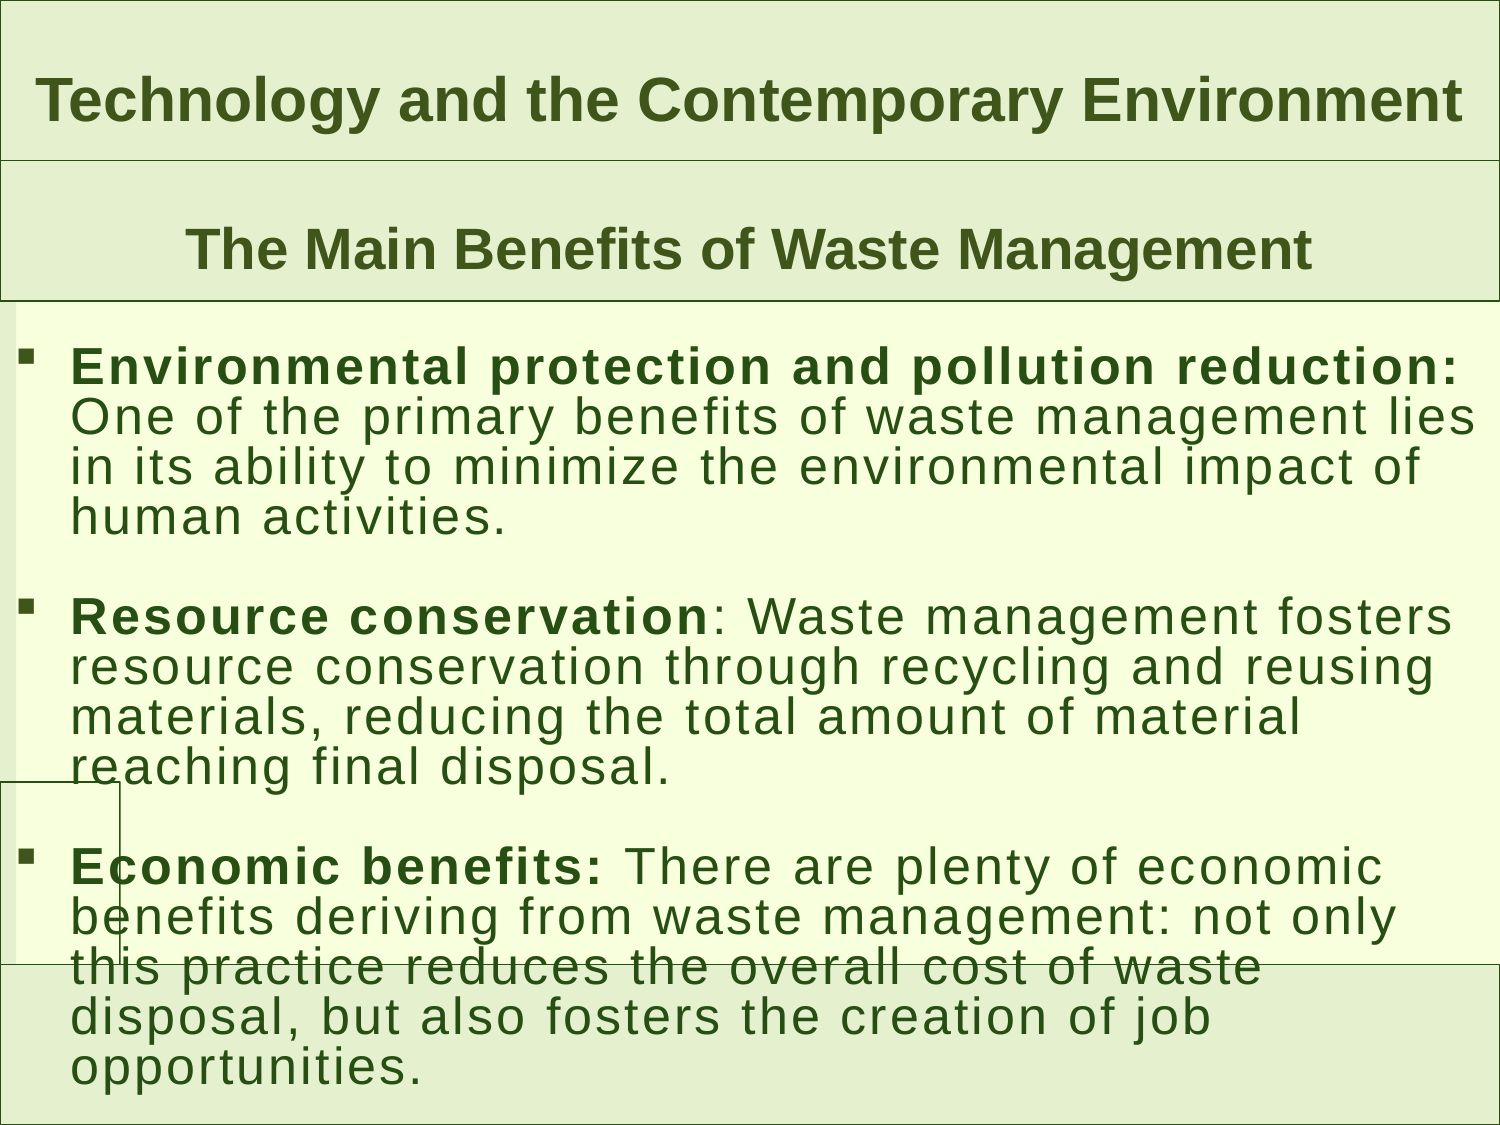

Technology and the Contemporary Environment
The Main Benefits of Waste Management

Environmental protection and pollution reduction: One of the primary benefits of waste management lies in its ability to minimize the environmental impact of human activities.

Resource conservation: Waste management fosters resource conservation through recycling and reusing materials, reducing the total amount of material reaching final disposal.

Economic benefits: There are plenty of economic benefits deriving from waste management: not only this practice reduces the overall cost of waste disposal, but also fosters the creation of job opportunities.